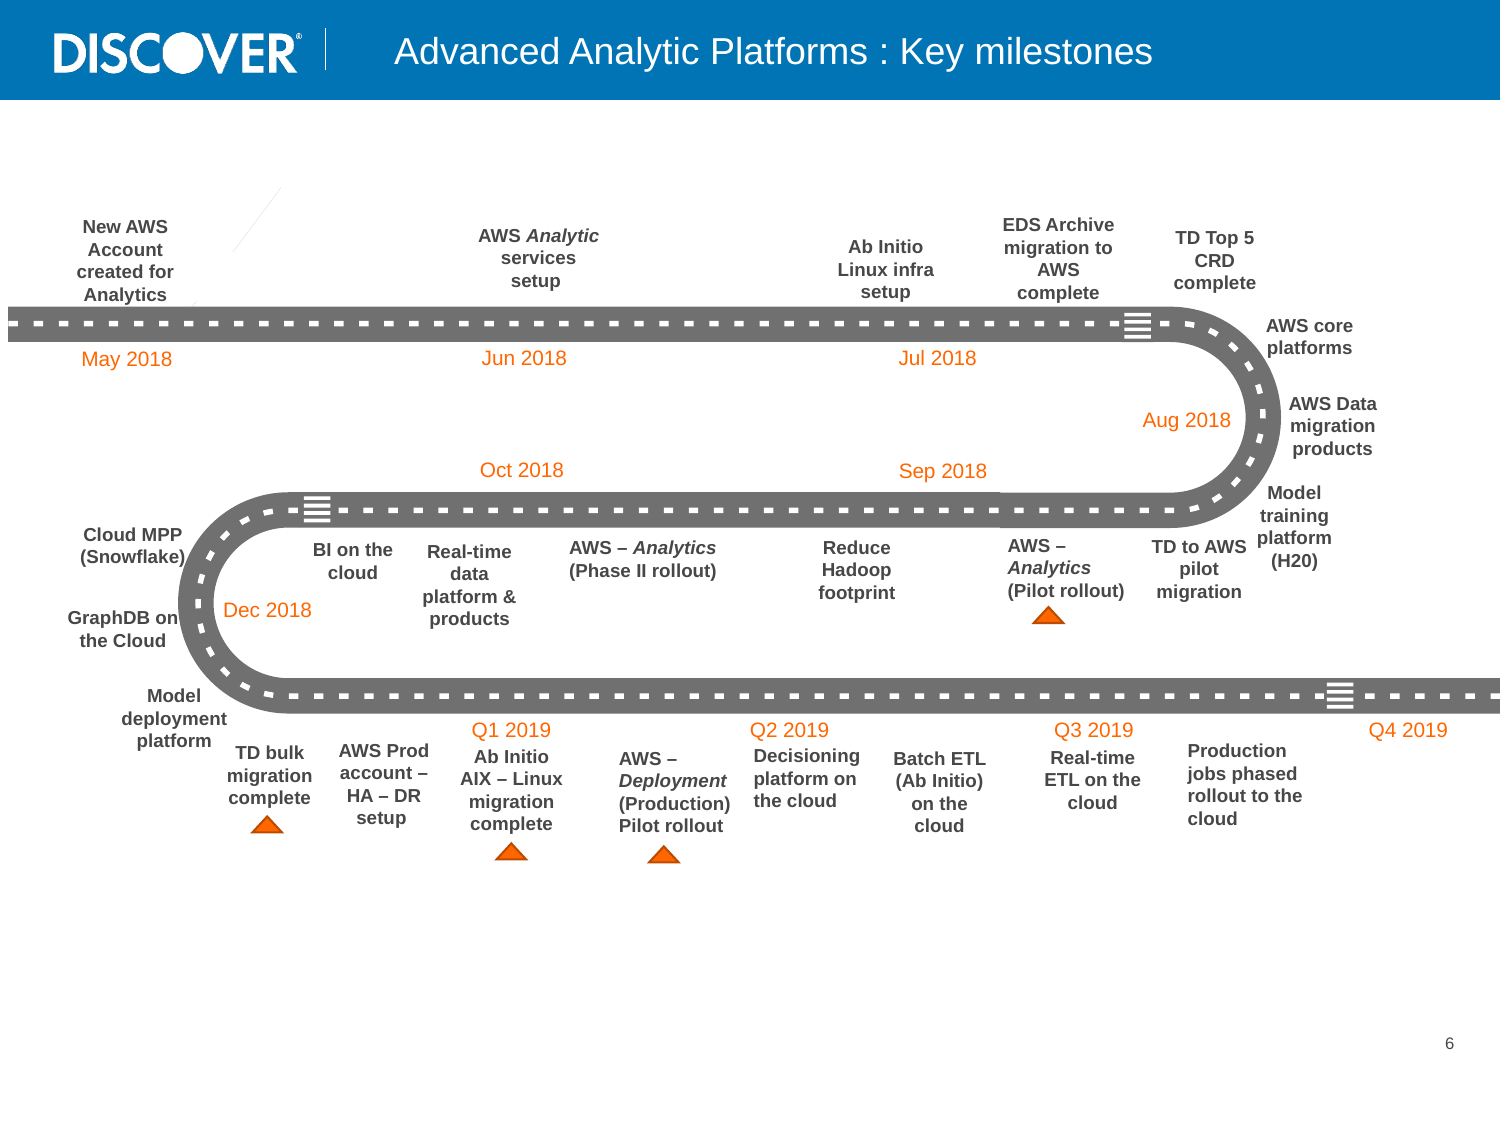

Advanced Analytic Platforms : Key milestones

EDS Archive migration to AWS complete
New AWS Account created for Analytics
AWS Analytic services setup
TD Top 5 CRD complete
Ab Initio
Linux infra setup

AWS core platforms

Jun 2018
Jul 2018
May 2018
AWS Data migration products
Aug 2018
Oct 2018
Sep 2018
Model training platform (H20)

Cloud MPP (Snowflake)
AWS – Analytics (Pilot rollout)
TD to AWS pilot migration
Reduce Hadoop footprint
AWS – Analytics (Phase II rollout)
BI on the cloud
Real-time data platform & products
Dec 2018
GraphDB on the Cloud

Model deployment platform

Q1 2019
Q3 2019
Q4 2019
Q2 2019
AWS Prod account – HA – DR setup
Production jobs phased rollout to the cloud
TD bulk migration complete
Decisioning platform on the cloud
Ab Initio
AIX – Linux migration complete
Real-time ETL on the cloud
AWS – Deployment
(Production) Pilot rollout
Batch ETL (Ab Initio) on the cloud

6